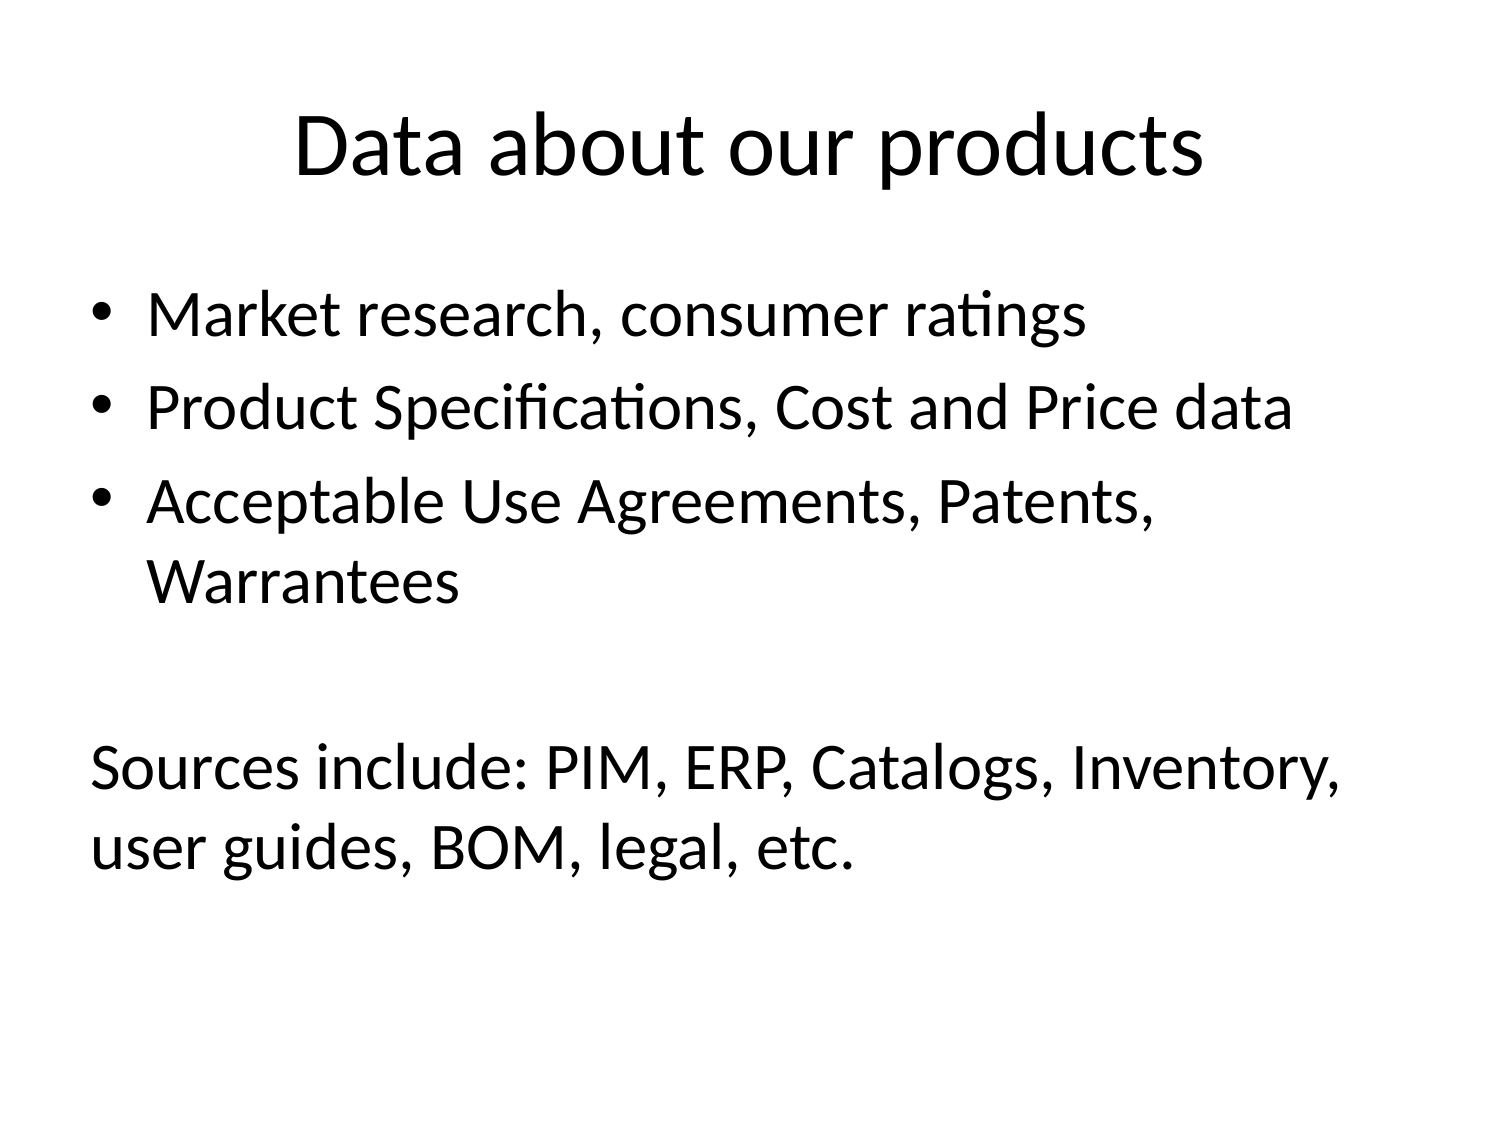

# Data about our products
Market research, consumer ratings
Product Specifications, Cost and Price data
Acceptable Use Agreements, Patents, Warrantees

Sources include: PIM, ERP, Catalogs, Inventory, user guides, BOM, legal, etc.